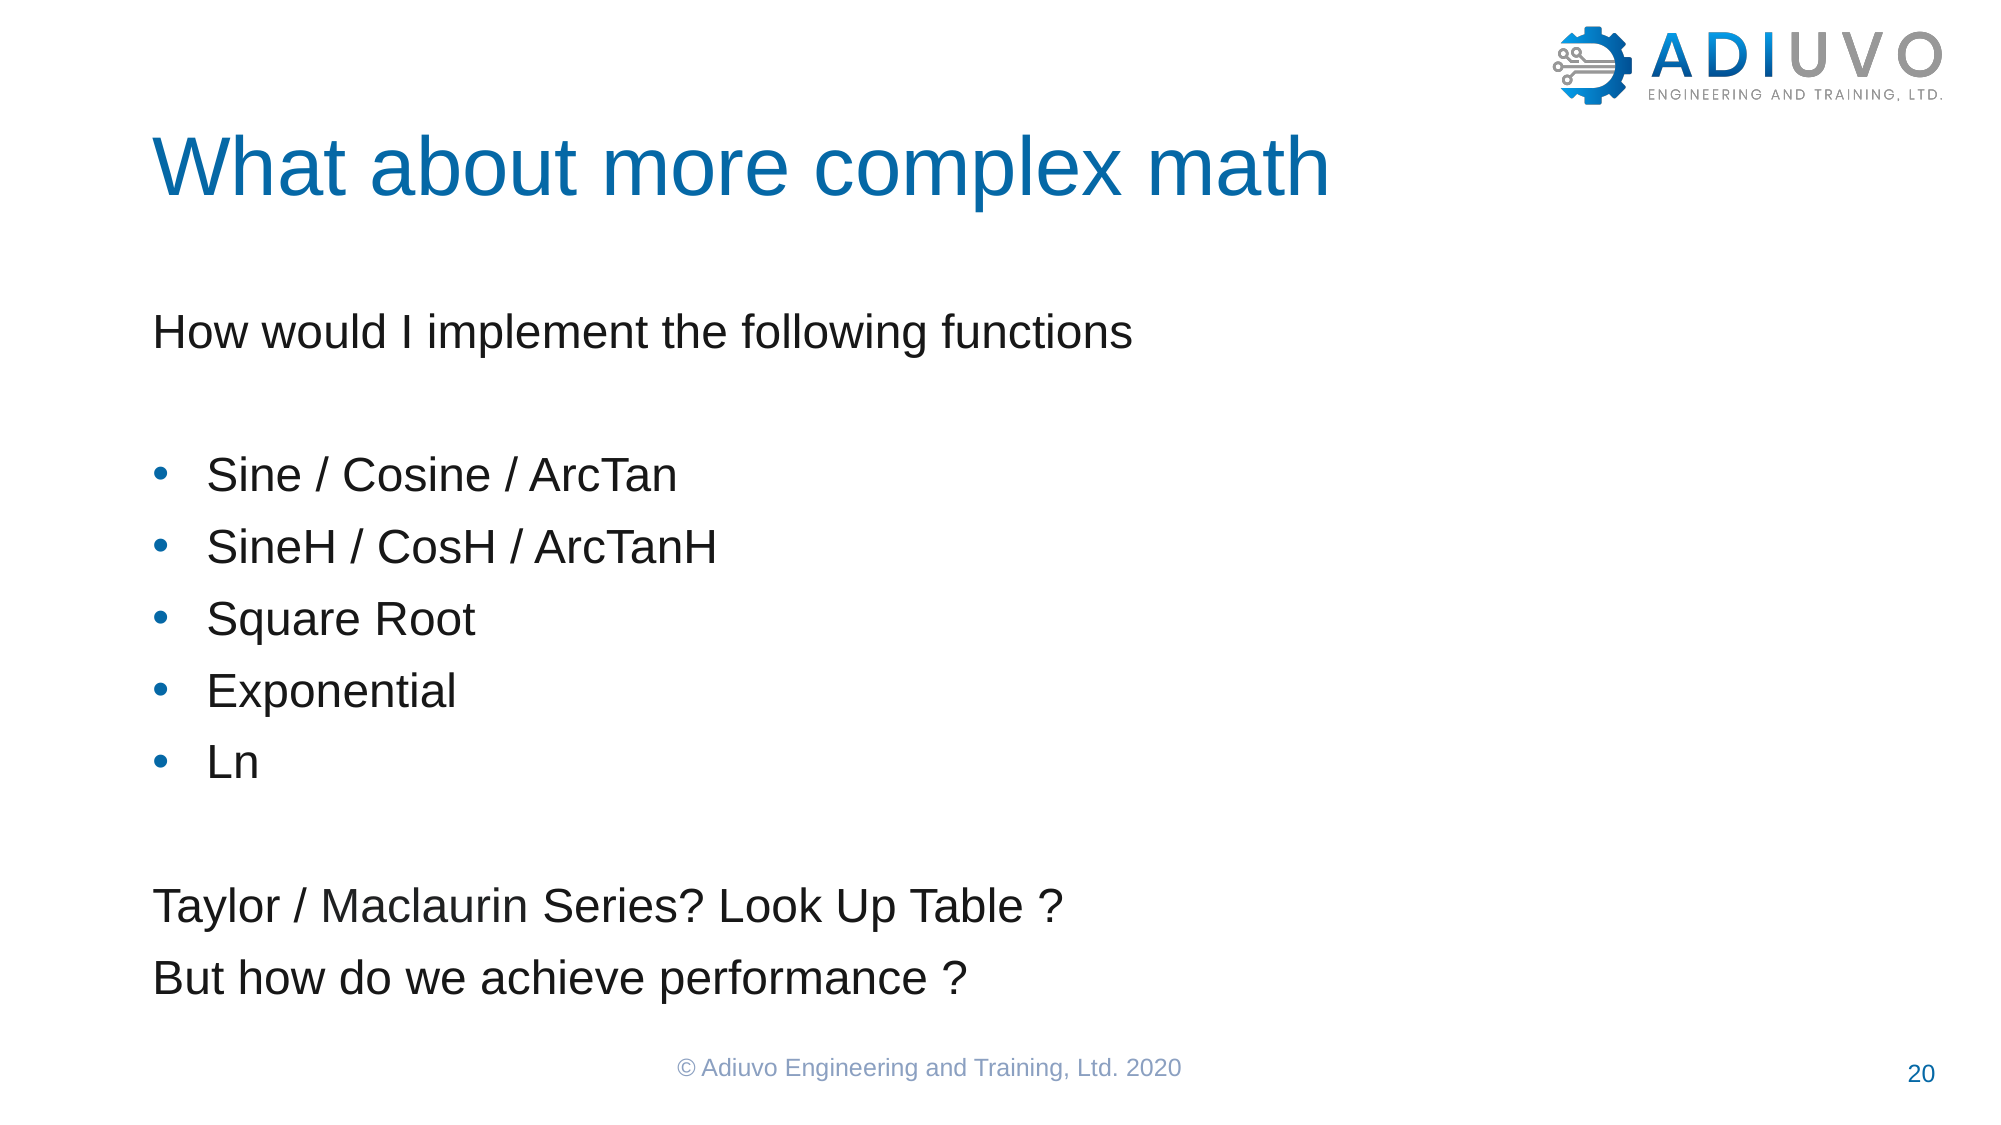

# What about more complex math
How would I implement the following functions

Sine / Cosine / ArcTan
SineH / CosH / ArcTanH
Square Root
Exponential
Ln

Taylor / Maclaurin Series? Look Up Table ?
But how do we achieve performance ?
© Adiuvo Engineering and Training, Ltd. 2020
20